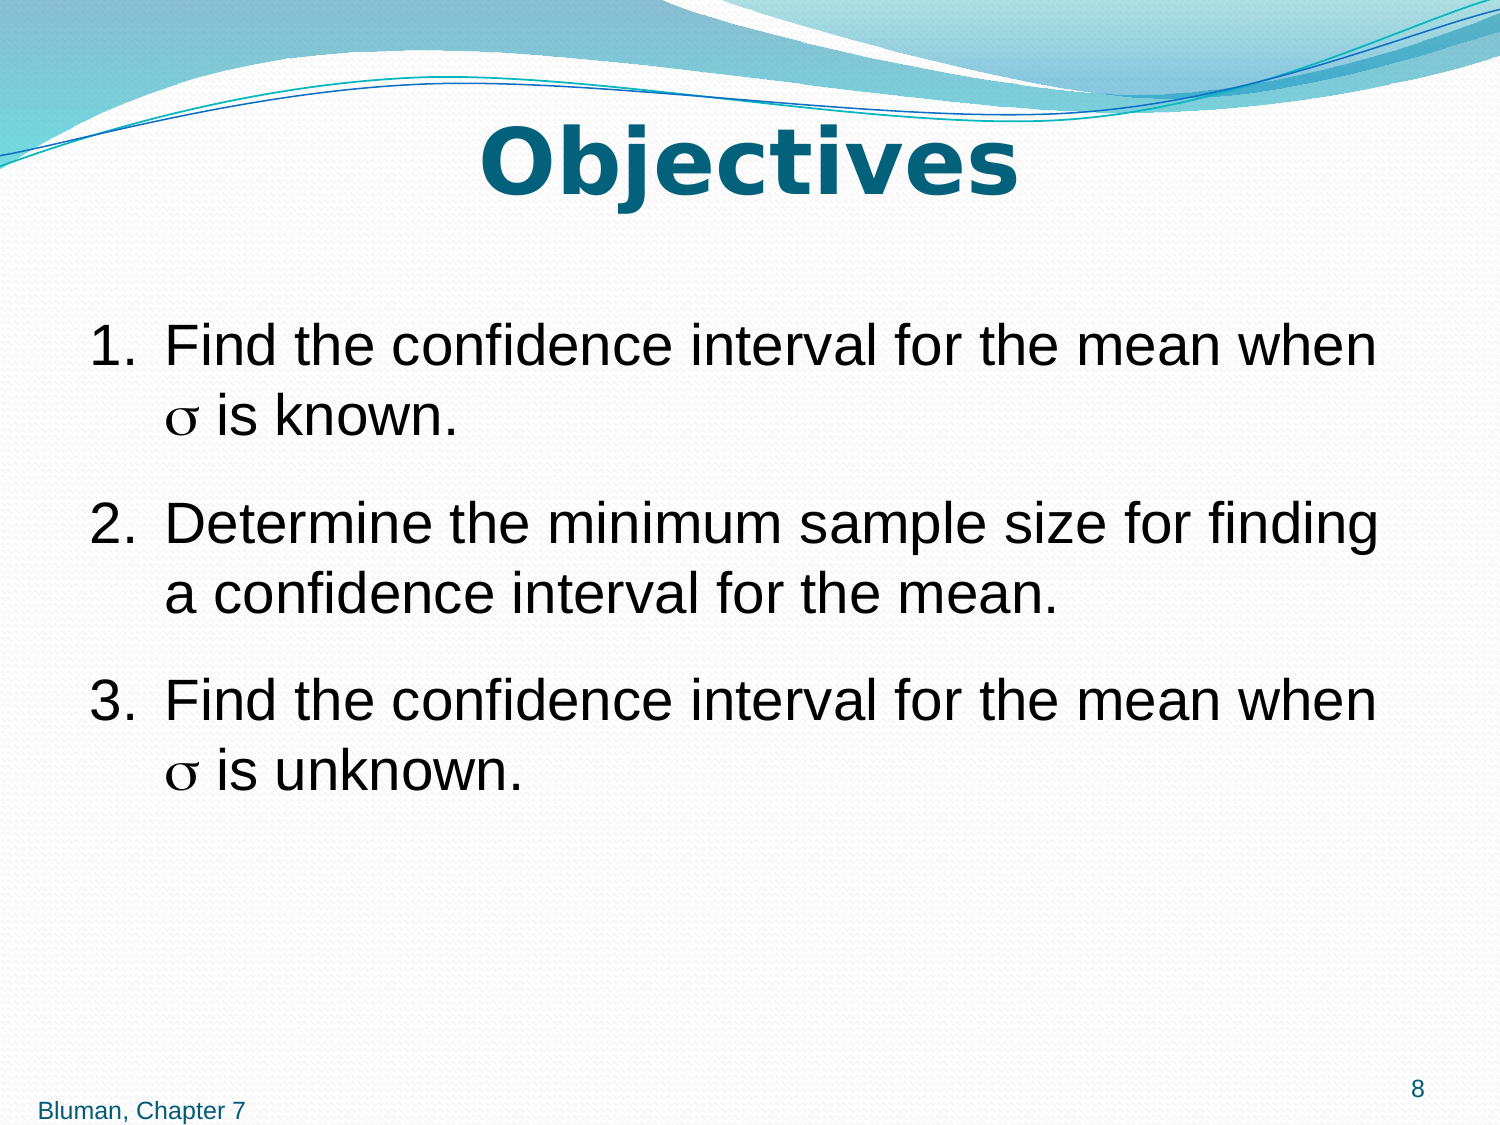

# Objectives
Find the confidence interval for the mean when σ is known.
Determine the minimum sample size for finding a confidence interval for the mean.
Find the confidence interval for the mean when σ is unknown.
8
Bluman, Chapter 7